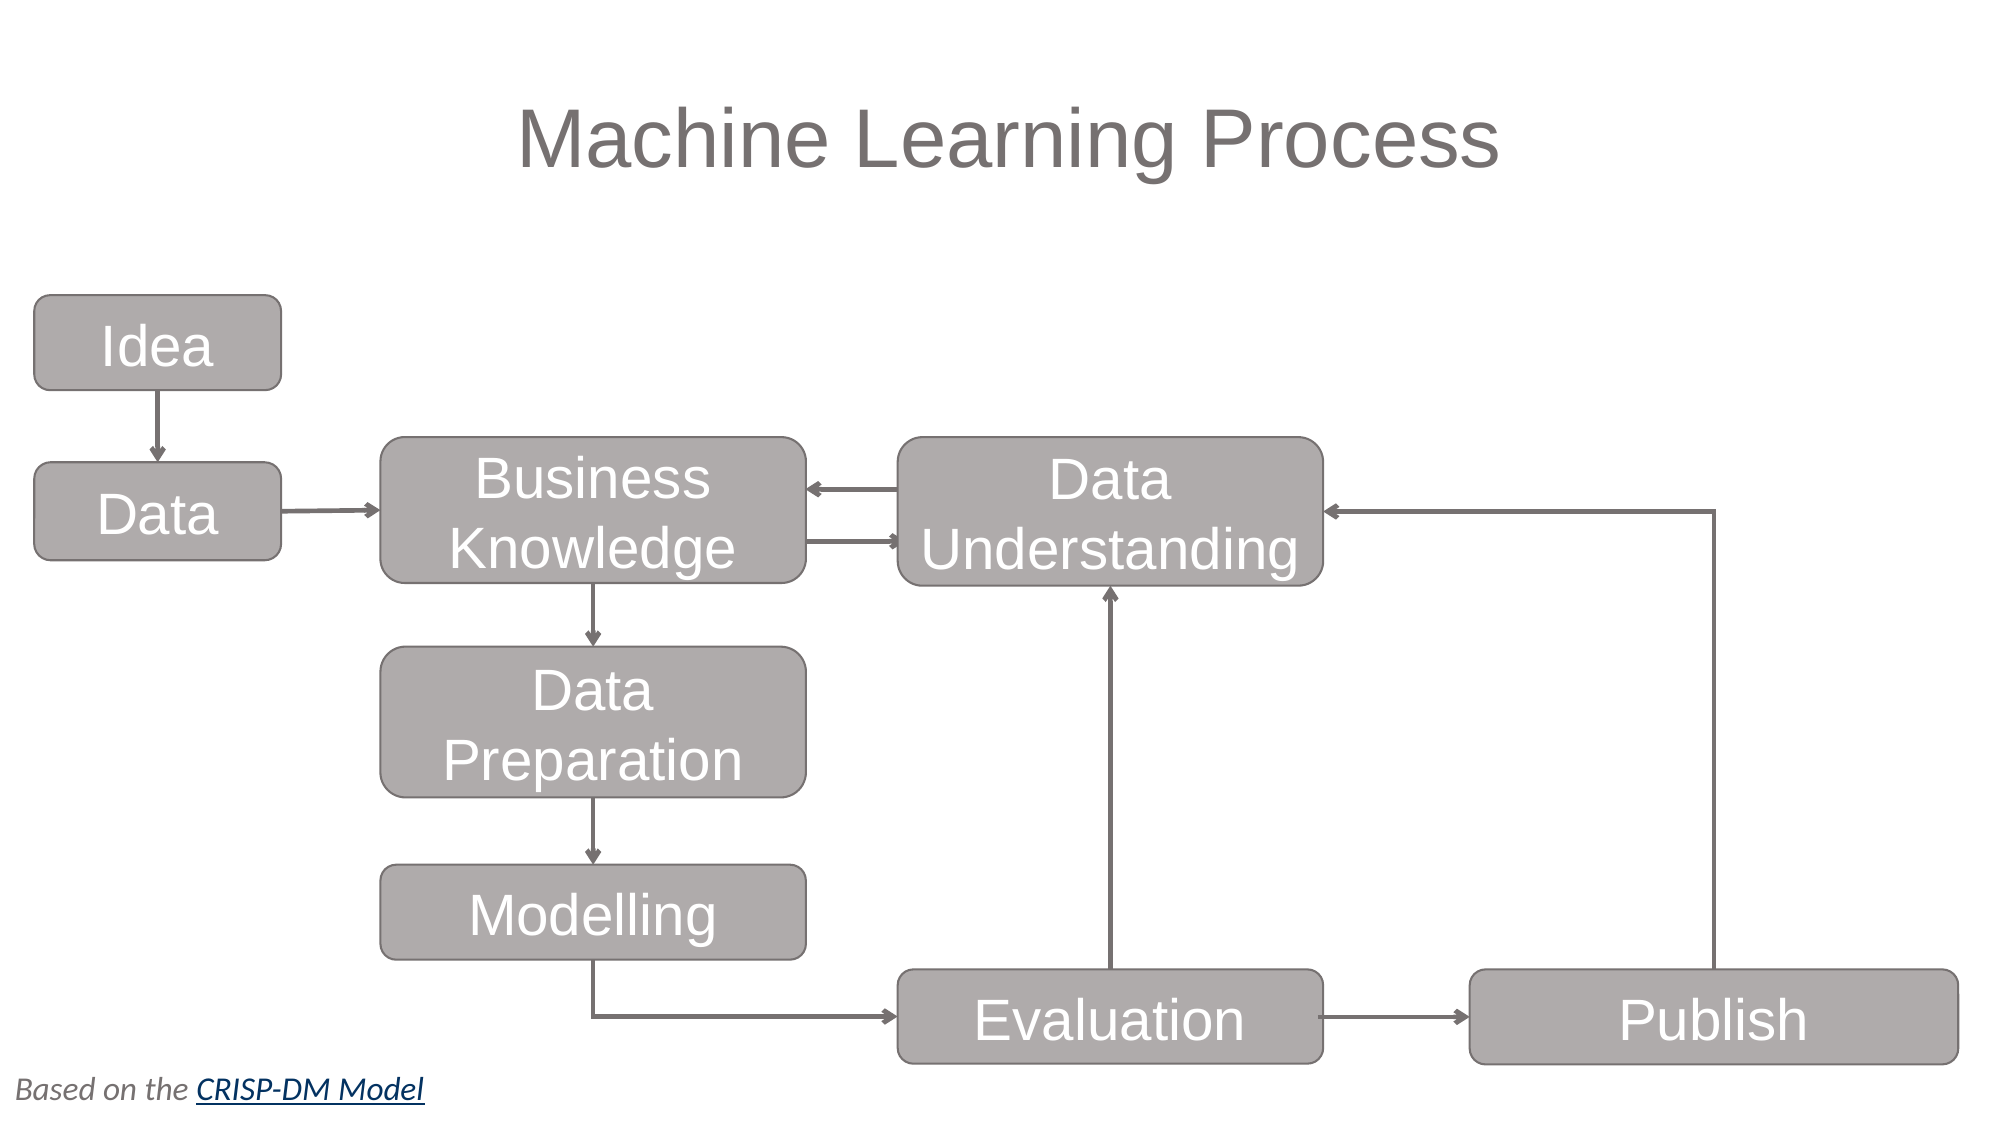

Machine Learning Process
Idea
Business Knowledge
Data Understanding
Data
Data Preparation
Modelling
Evaluation
Publish
Based on the CRISP-DM Model